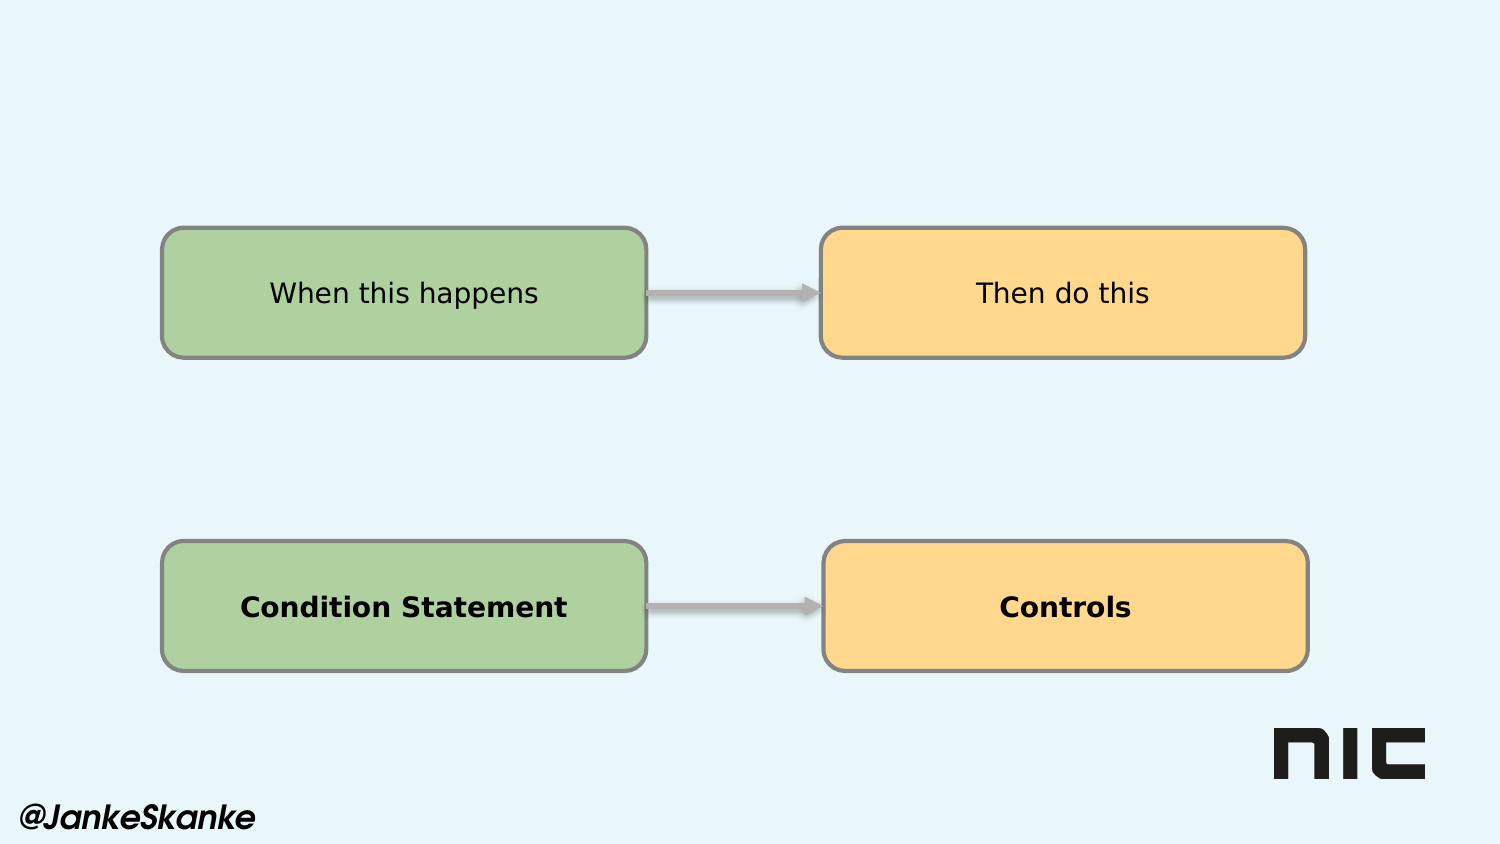

#

When this happens
Then do this
Condition Statement
Controls
@JankeSkanke
Conditional Access Policy